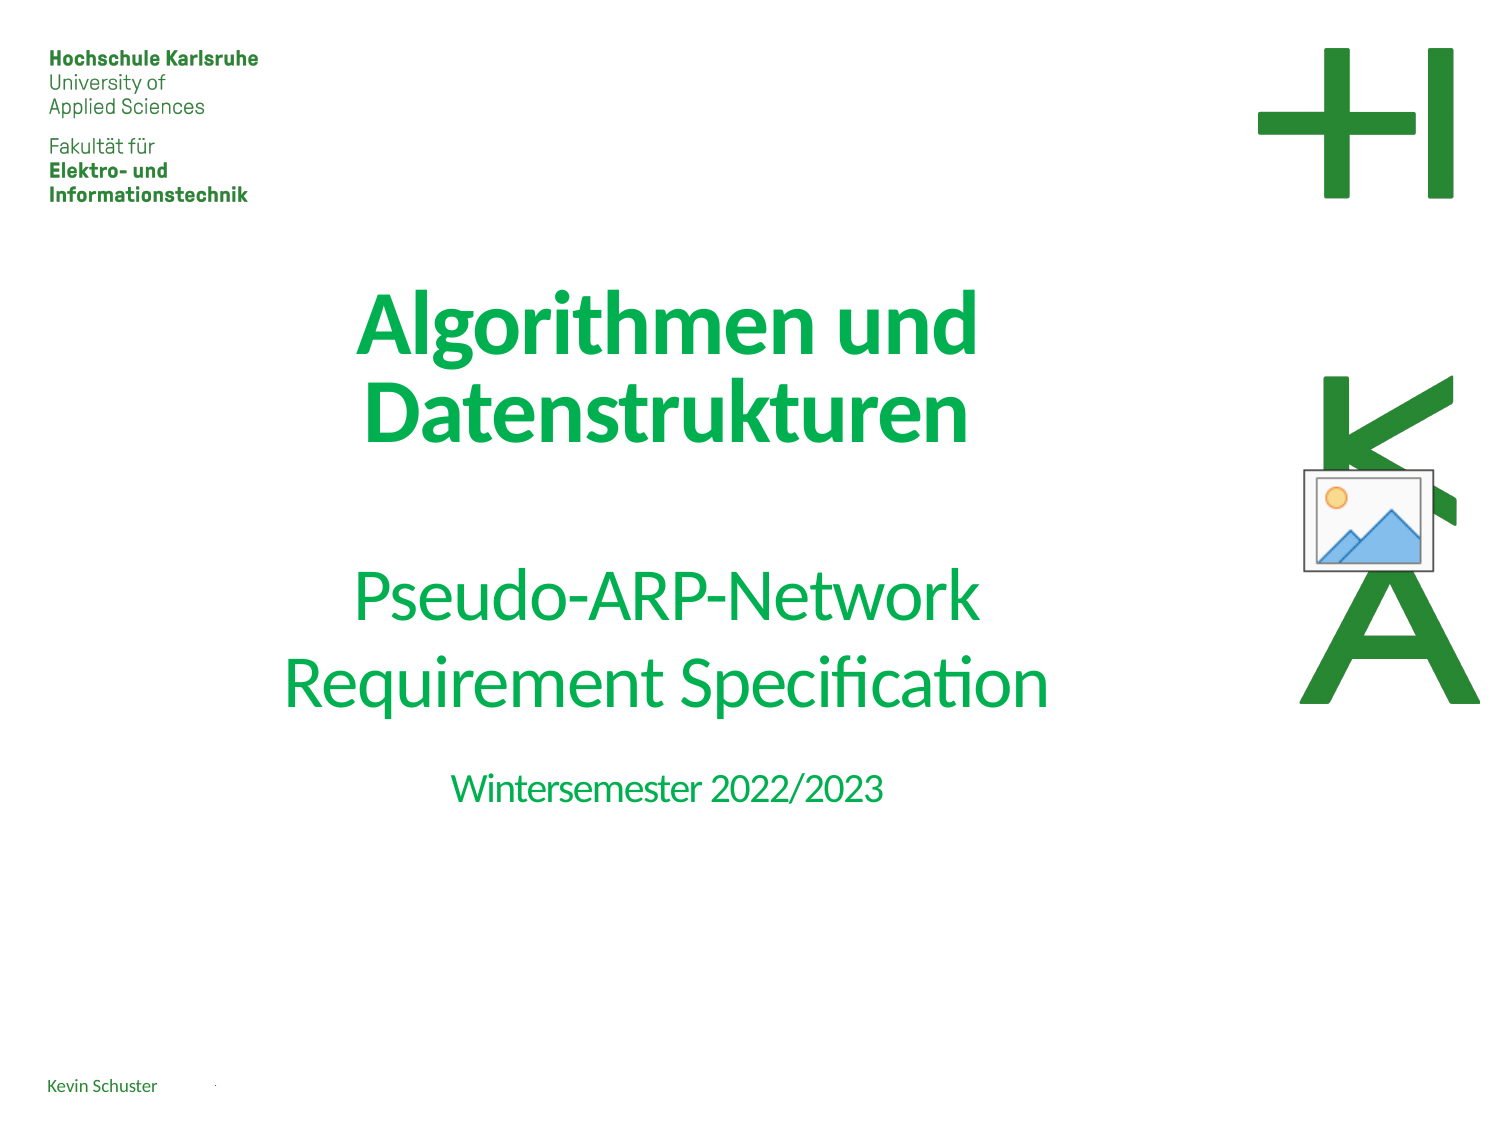

Algorithmen und Datenstrukturen

Pseudo-ARP-Network
Requirement Specification
Wintersemester 2022/2023
Kevin Schuster